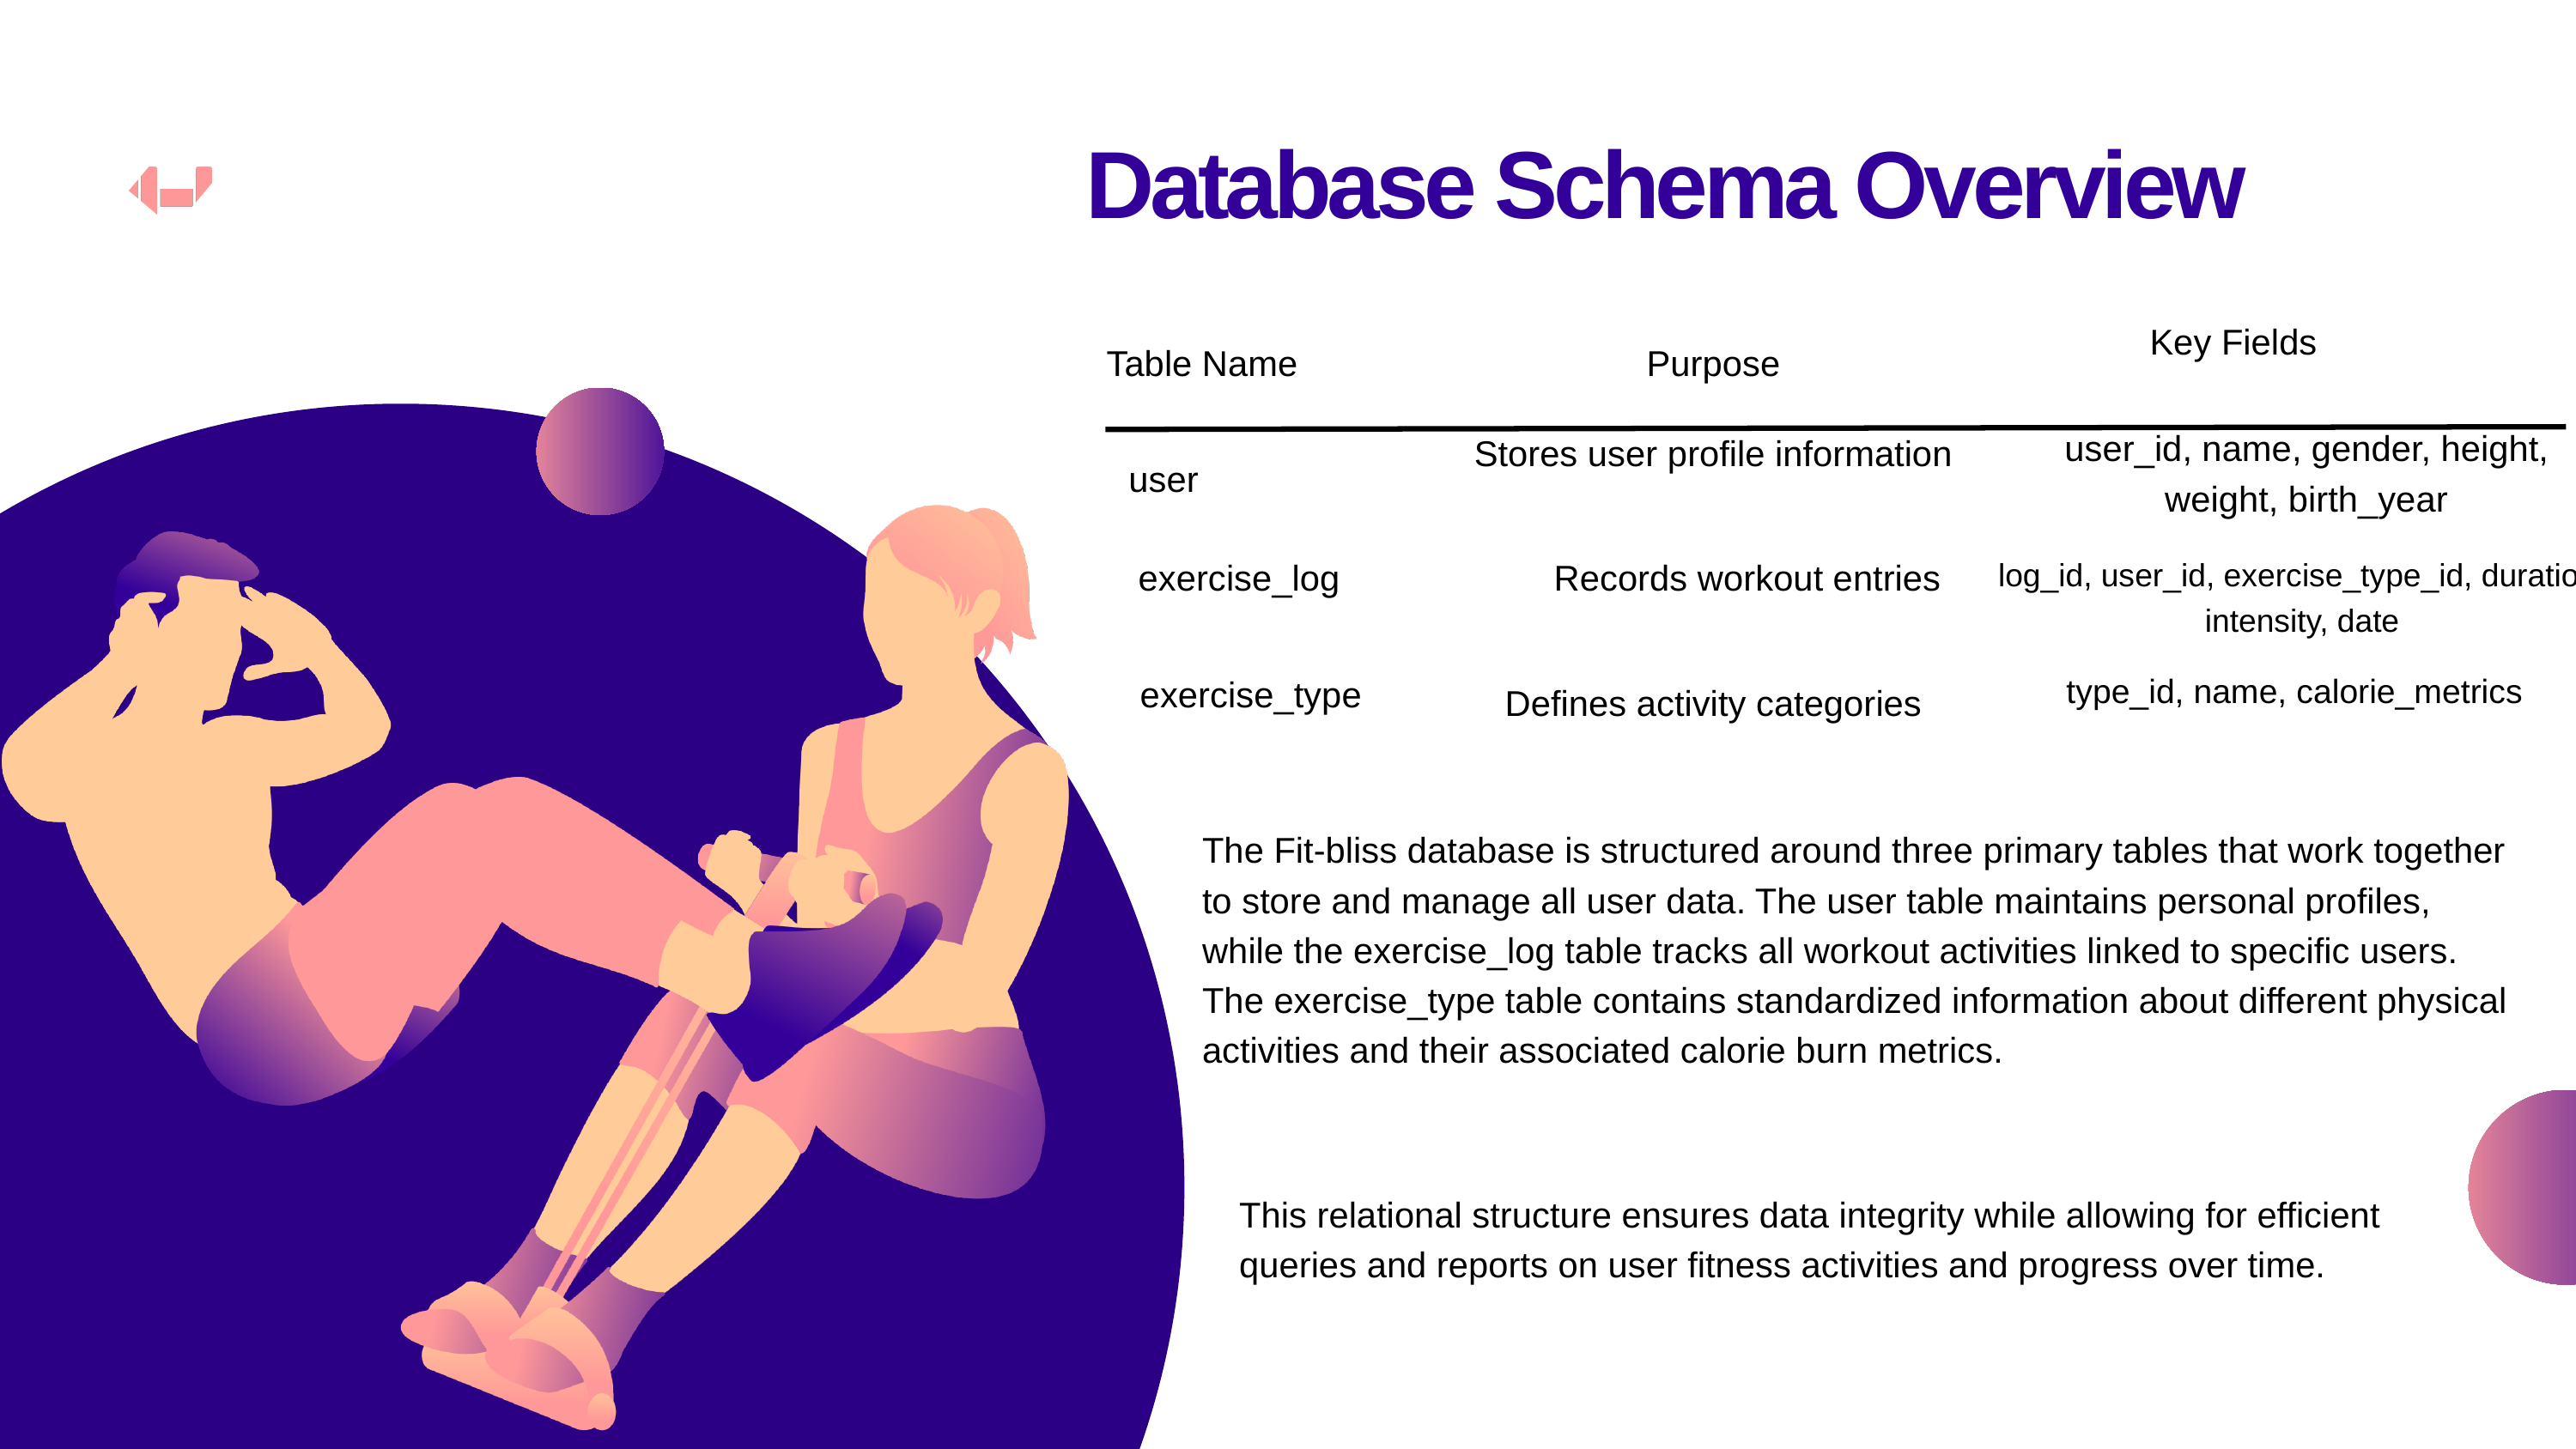

Database Schema Overview

Key Fields

Table Name
Purpose

user_id, name, gender, height, weight, birth_year
Stores user profile information

user

exercise_log
Records workout entries
log_id, user_id, exercise_type_id, duration, intensity, date
type_id, name, calorie_metrics
exercise_type
Defines activity categories
The Fit-bliss database is structured around three primary tables that work together to store and manage all user data. The user table maintains personal profiles, while the exercise_log table tracks all workout activities linked to specific users. The exercise_type table contains standardized information about different physical activities and their associated calorie burn metrics.

This relational structure ensures data integrity while allowing for efficient queries and reports on user fitness activities and progress over time.